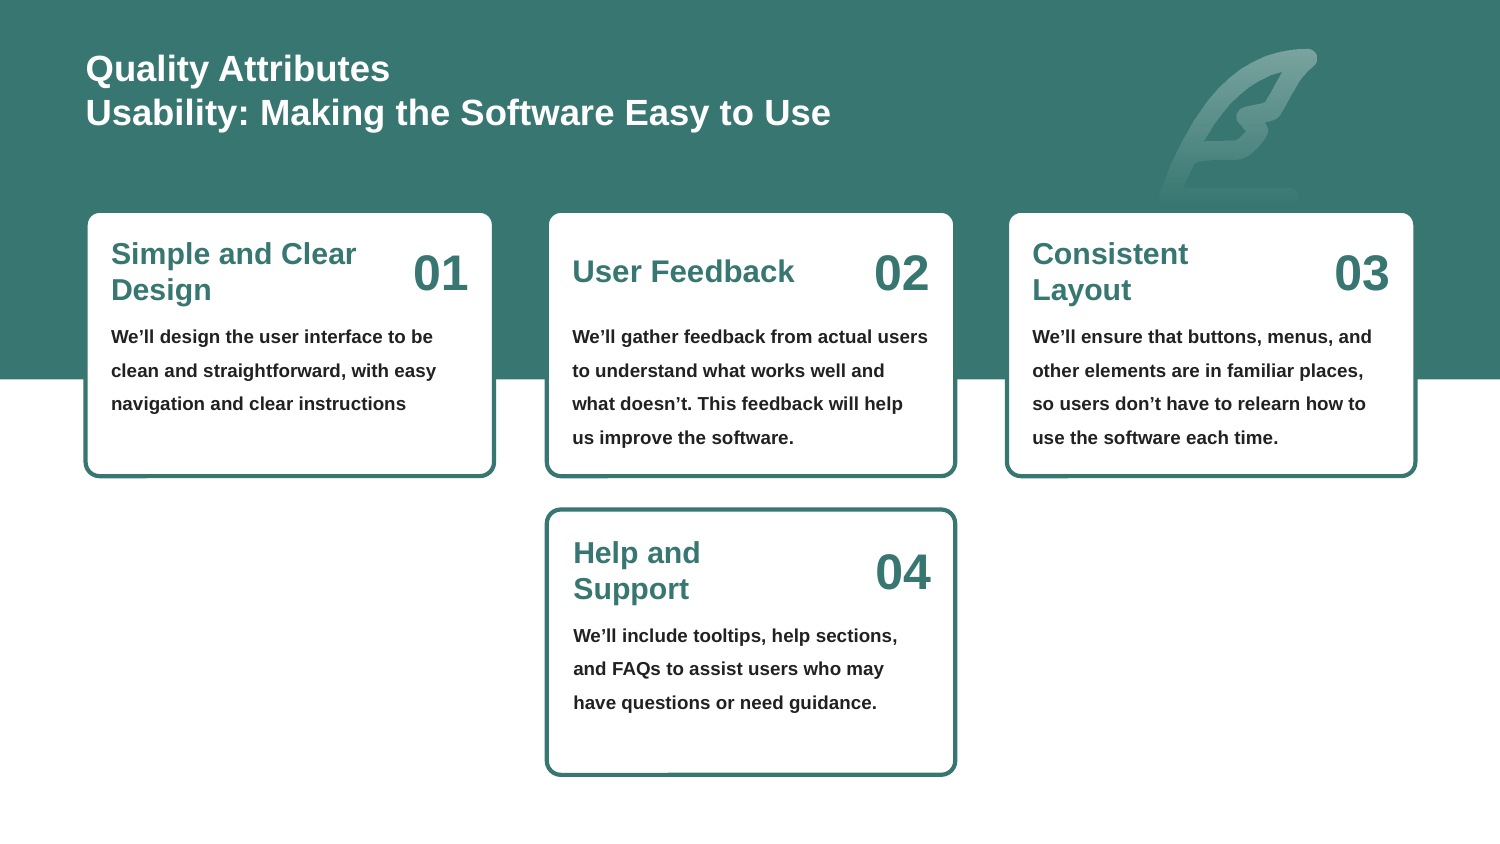

# Quality Attributes Usability: Making the Software Easy to Use

Simple and Clear Design
01
User Feedback
02
Consistent Layout
03
We’ll design the user interface to be clean and straightforward, with easy navigation and clear instructions
We’ll gather feedback from actual users to understand what works well and what doesn’t. This feedback will help us improve the software.
We’ll ensure that buttons, menus, and other elements are in familiar places, so users don’t have to relearn how to use the software each time.

Help and Support
04
We’ll include tooltips, help sections, and FAQs to assist users who may have questions or need guidance.